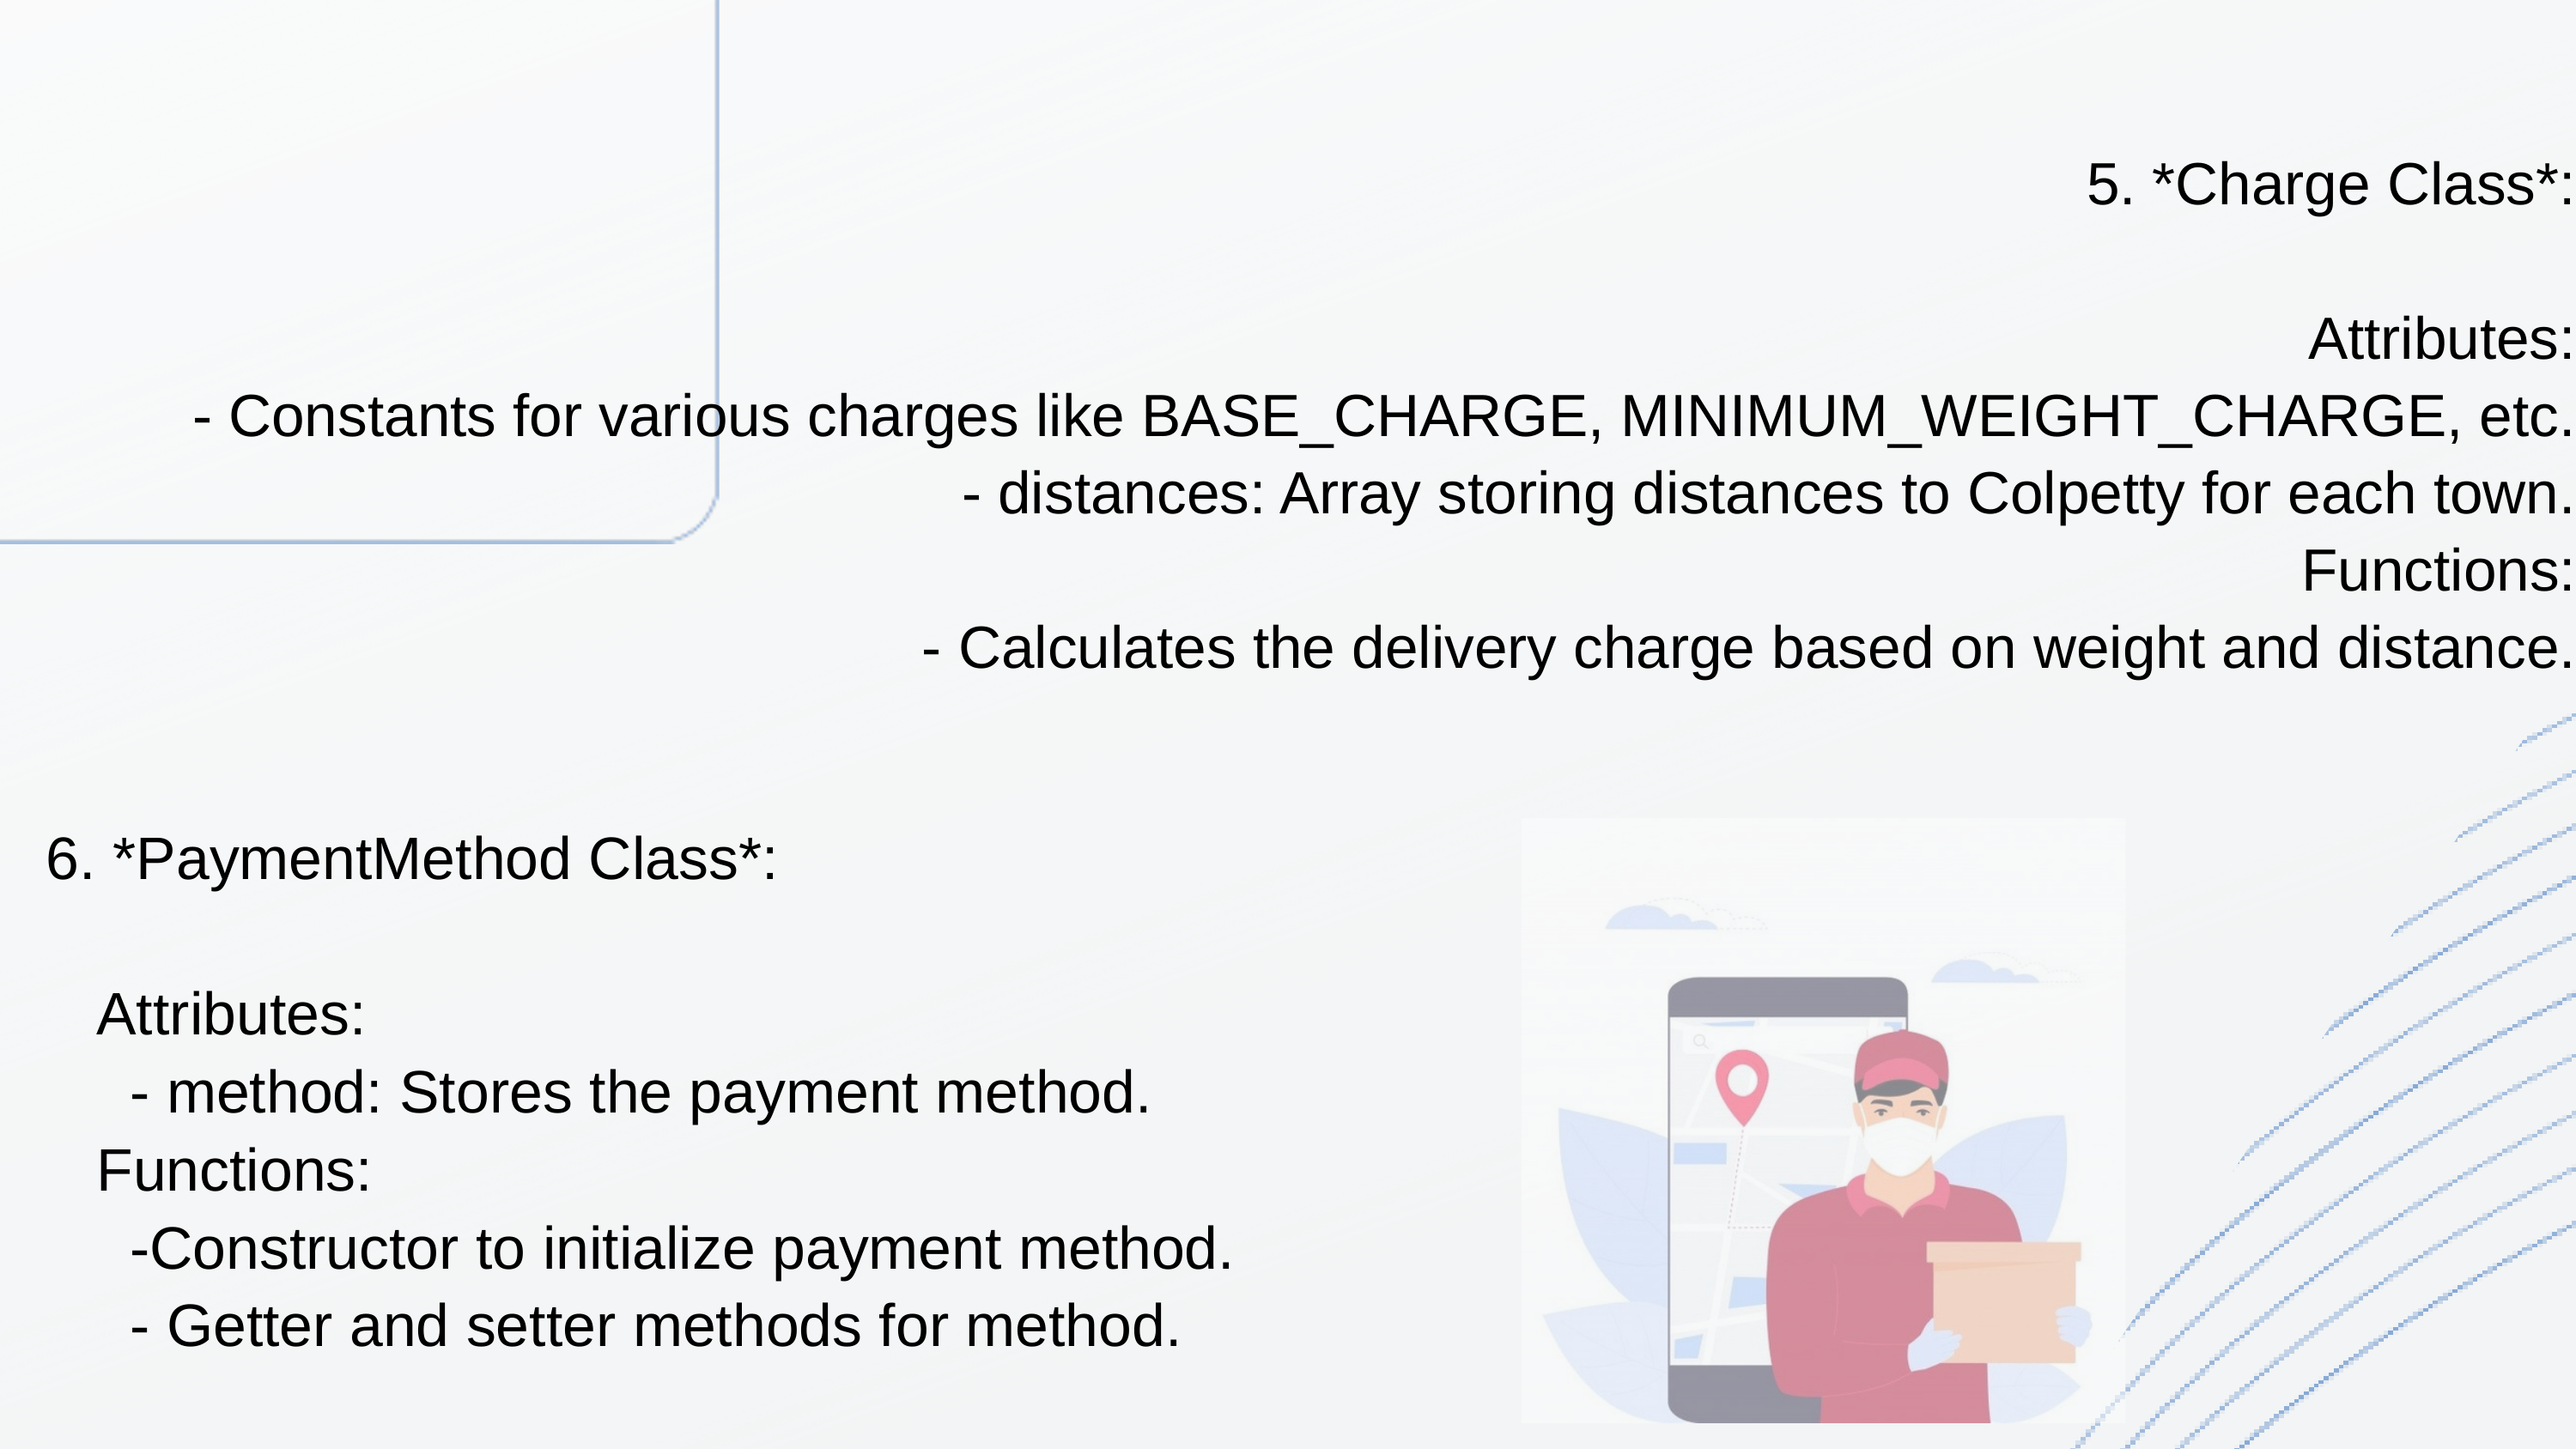

5. *Charge Class*:

Attributes:
     - Constants for various charges like BASE_CHARGE, MINIMUM_WEIGHT_CHARGE, etc.
     - distances: Array storing distances to Colpetty for each town.
   Functions:
     - Calculates the delivery charge based on weight and distance.

6. *PaymentMethod Class*:

   Attributes:
     - method: Stores the payment method.
   Functions:
     -Constructor to initialize payment method.
     - Getter and setter methods for method.